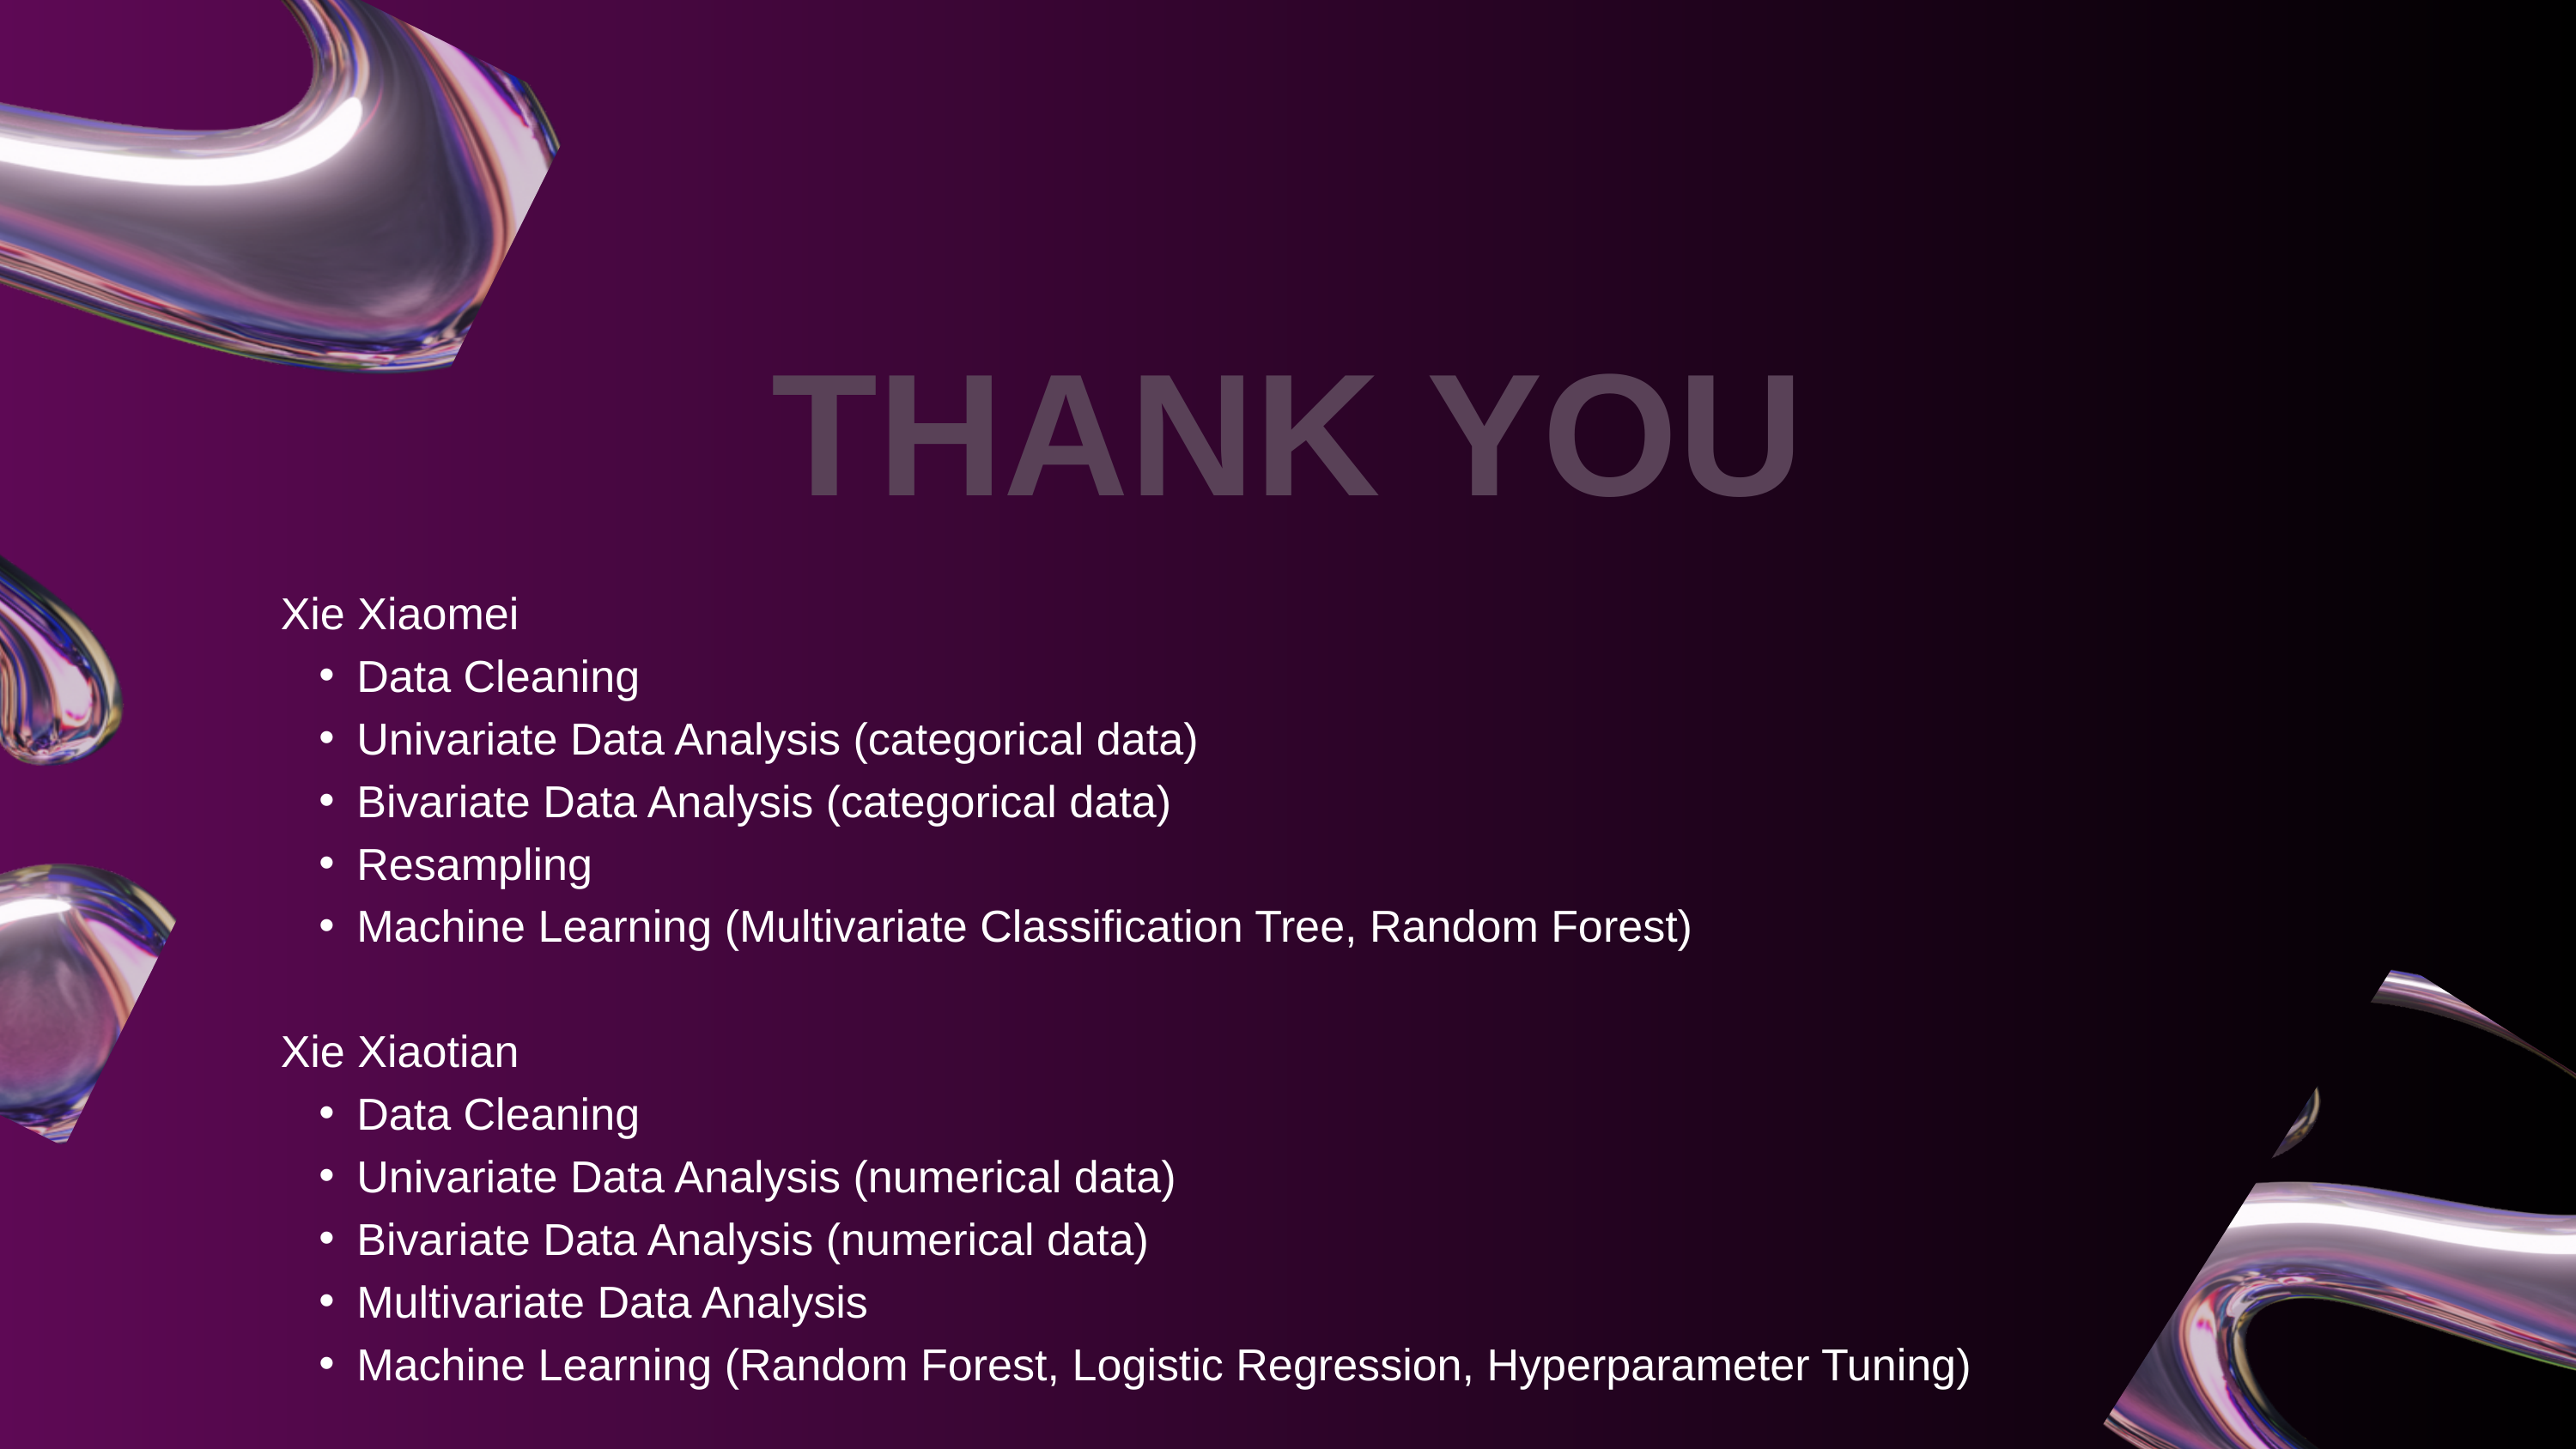

THANK YOU
Xie Xiaomei
Data Cleaning
Univariate Data Analysis (categorical data)
Bivariate Data Analysis (categorical data)
Resampling
Machine Learning (Multivariate Classification Tree, Random Forest)

Xie Xiaotian
Data Cleaning
Univariate Data Analysis (numerical data)
Bivariate Data Analysis (numerical data)
Multivariate Data Analysis
Machine Learning (Random Forest, Logistic Regression, Hyperparameter Tuning)